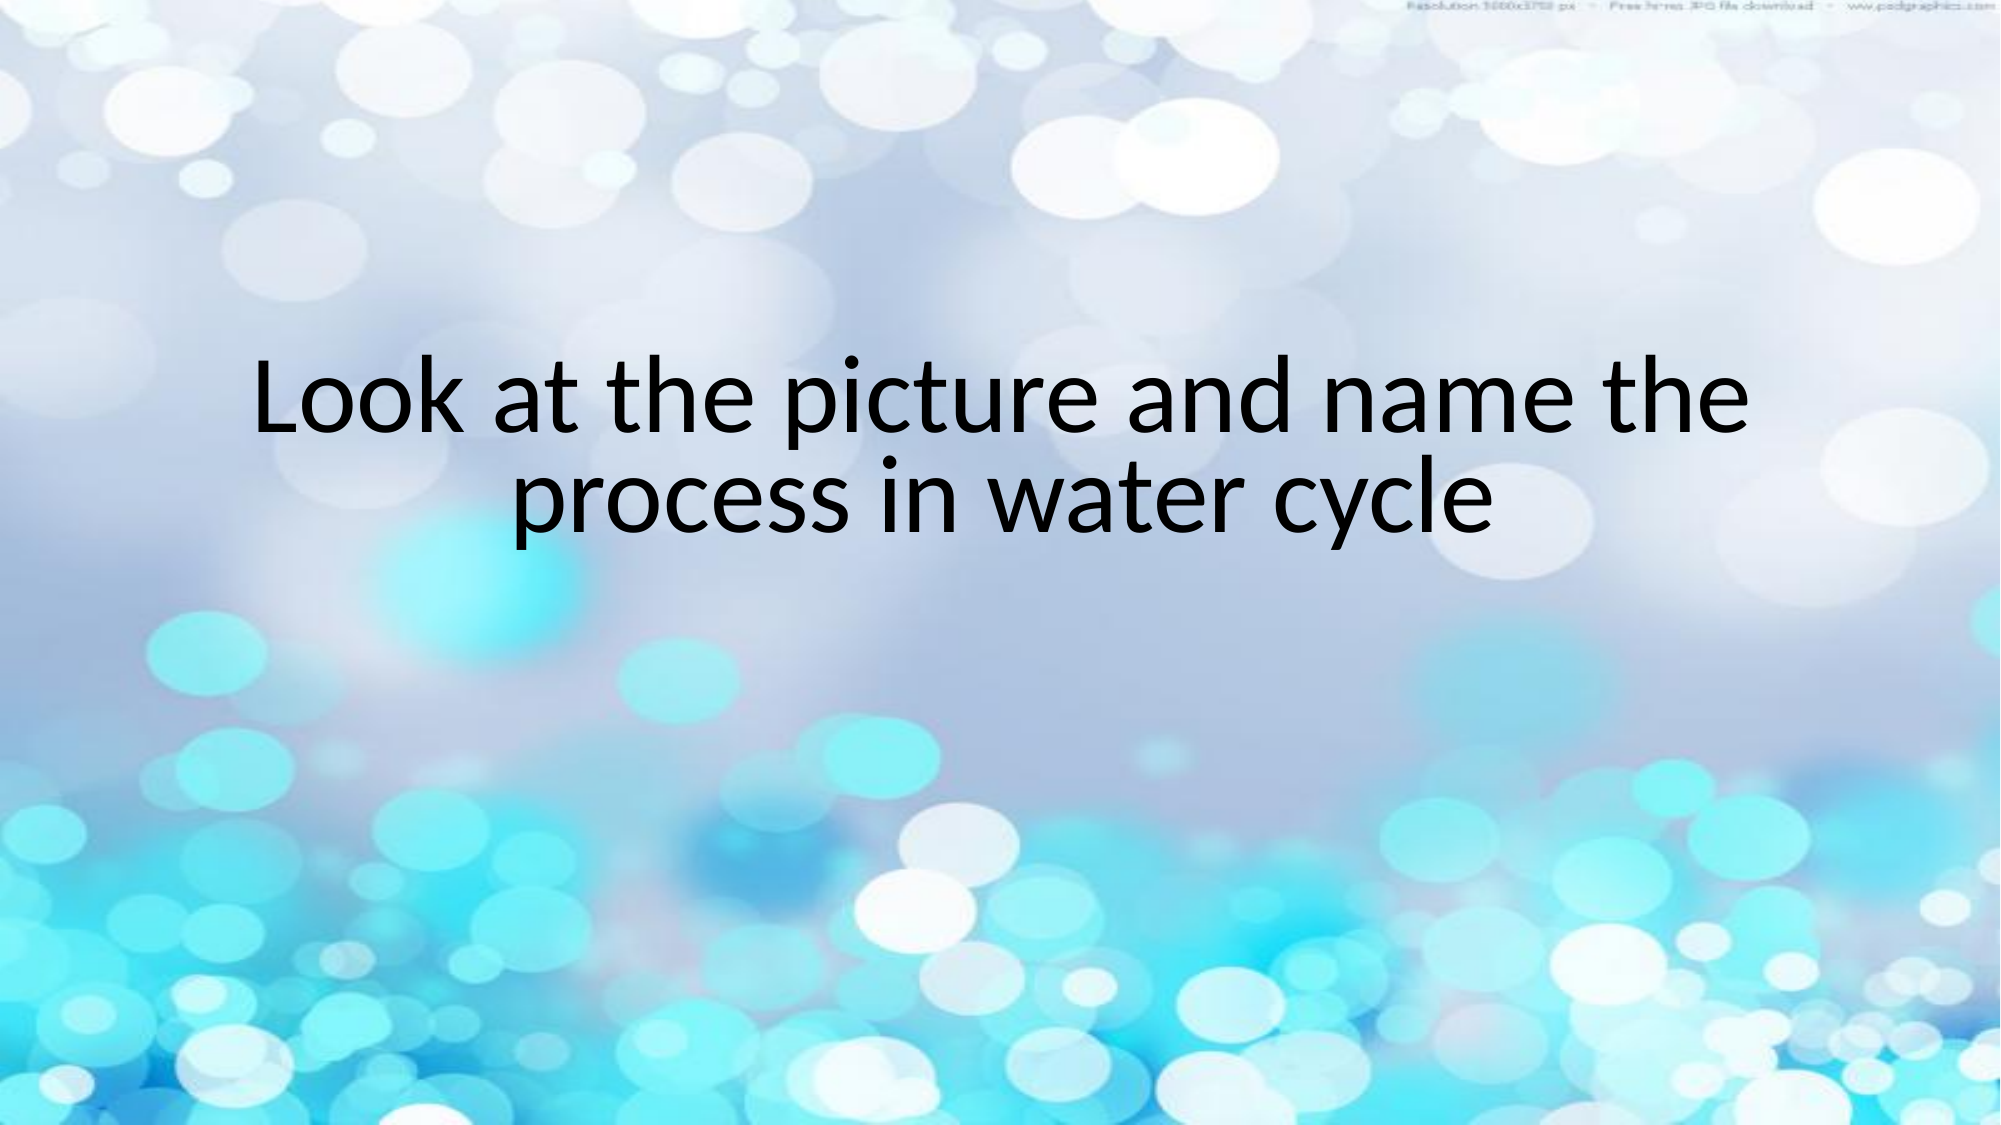

# Look at the picture and name the process in water cycle